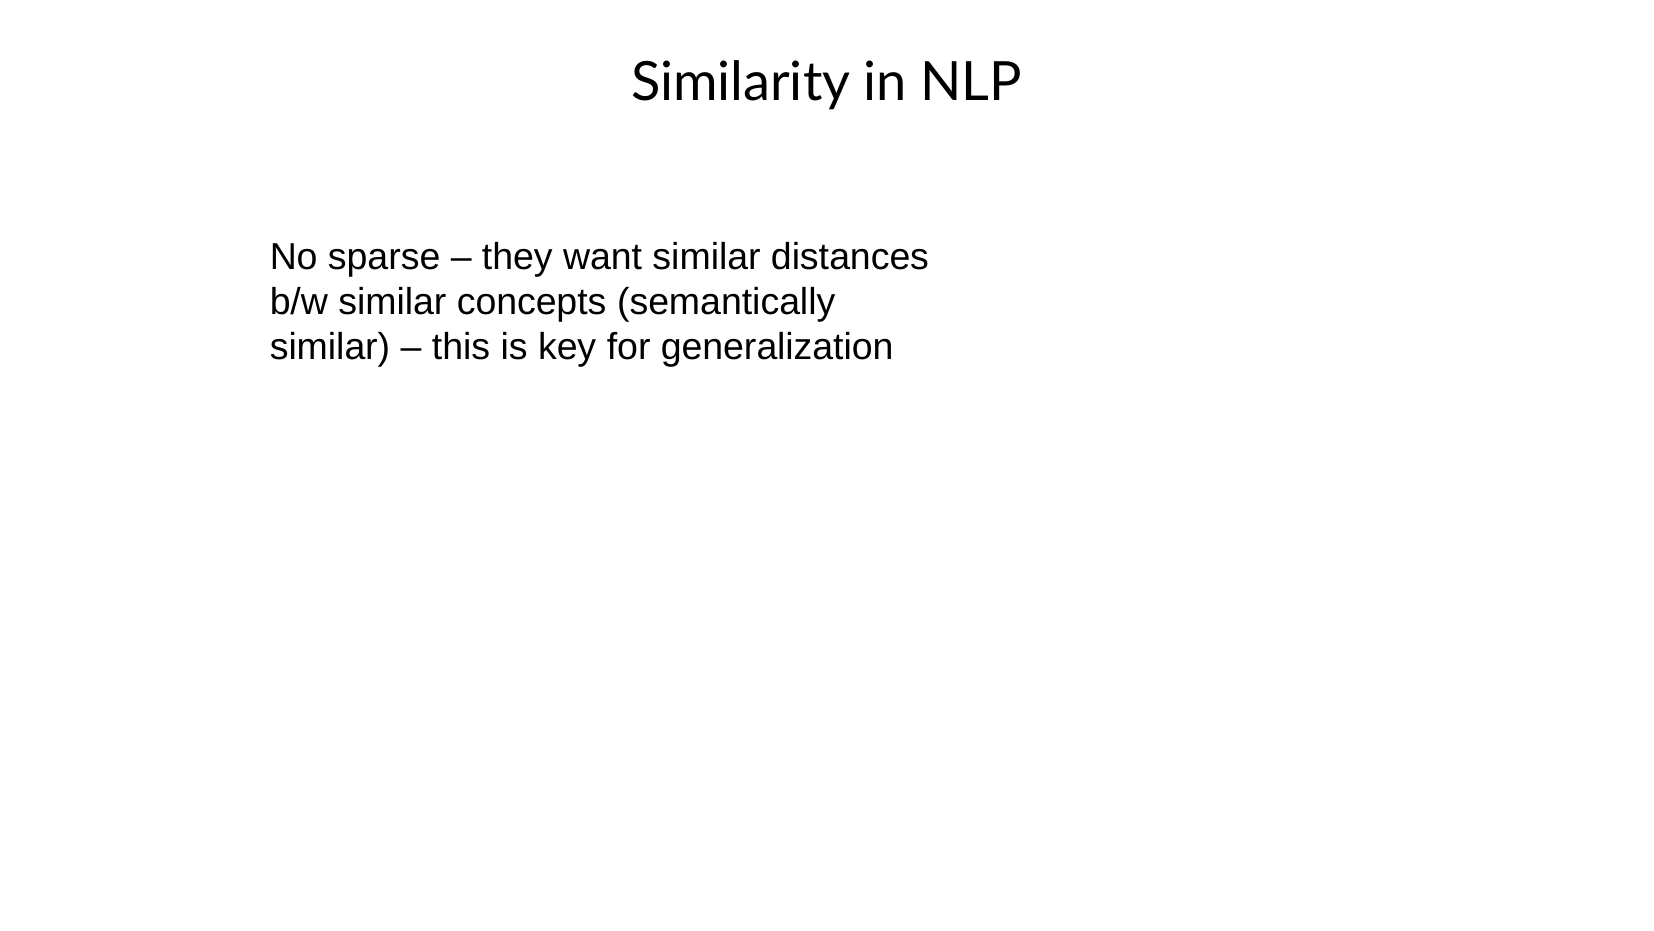

Similarity in NLP
No sparse – they want similar distances b/w similar concepts (semantically similar) – this is key for generalization